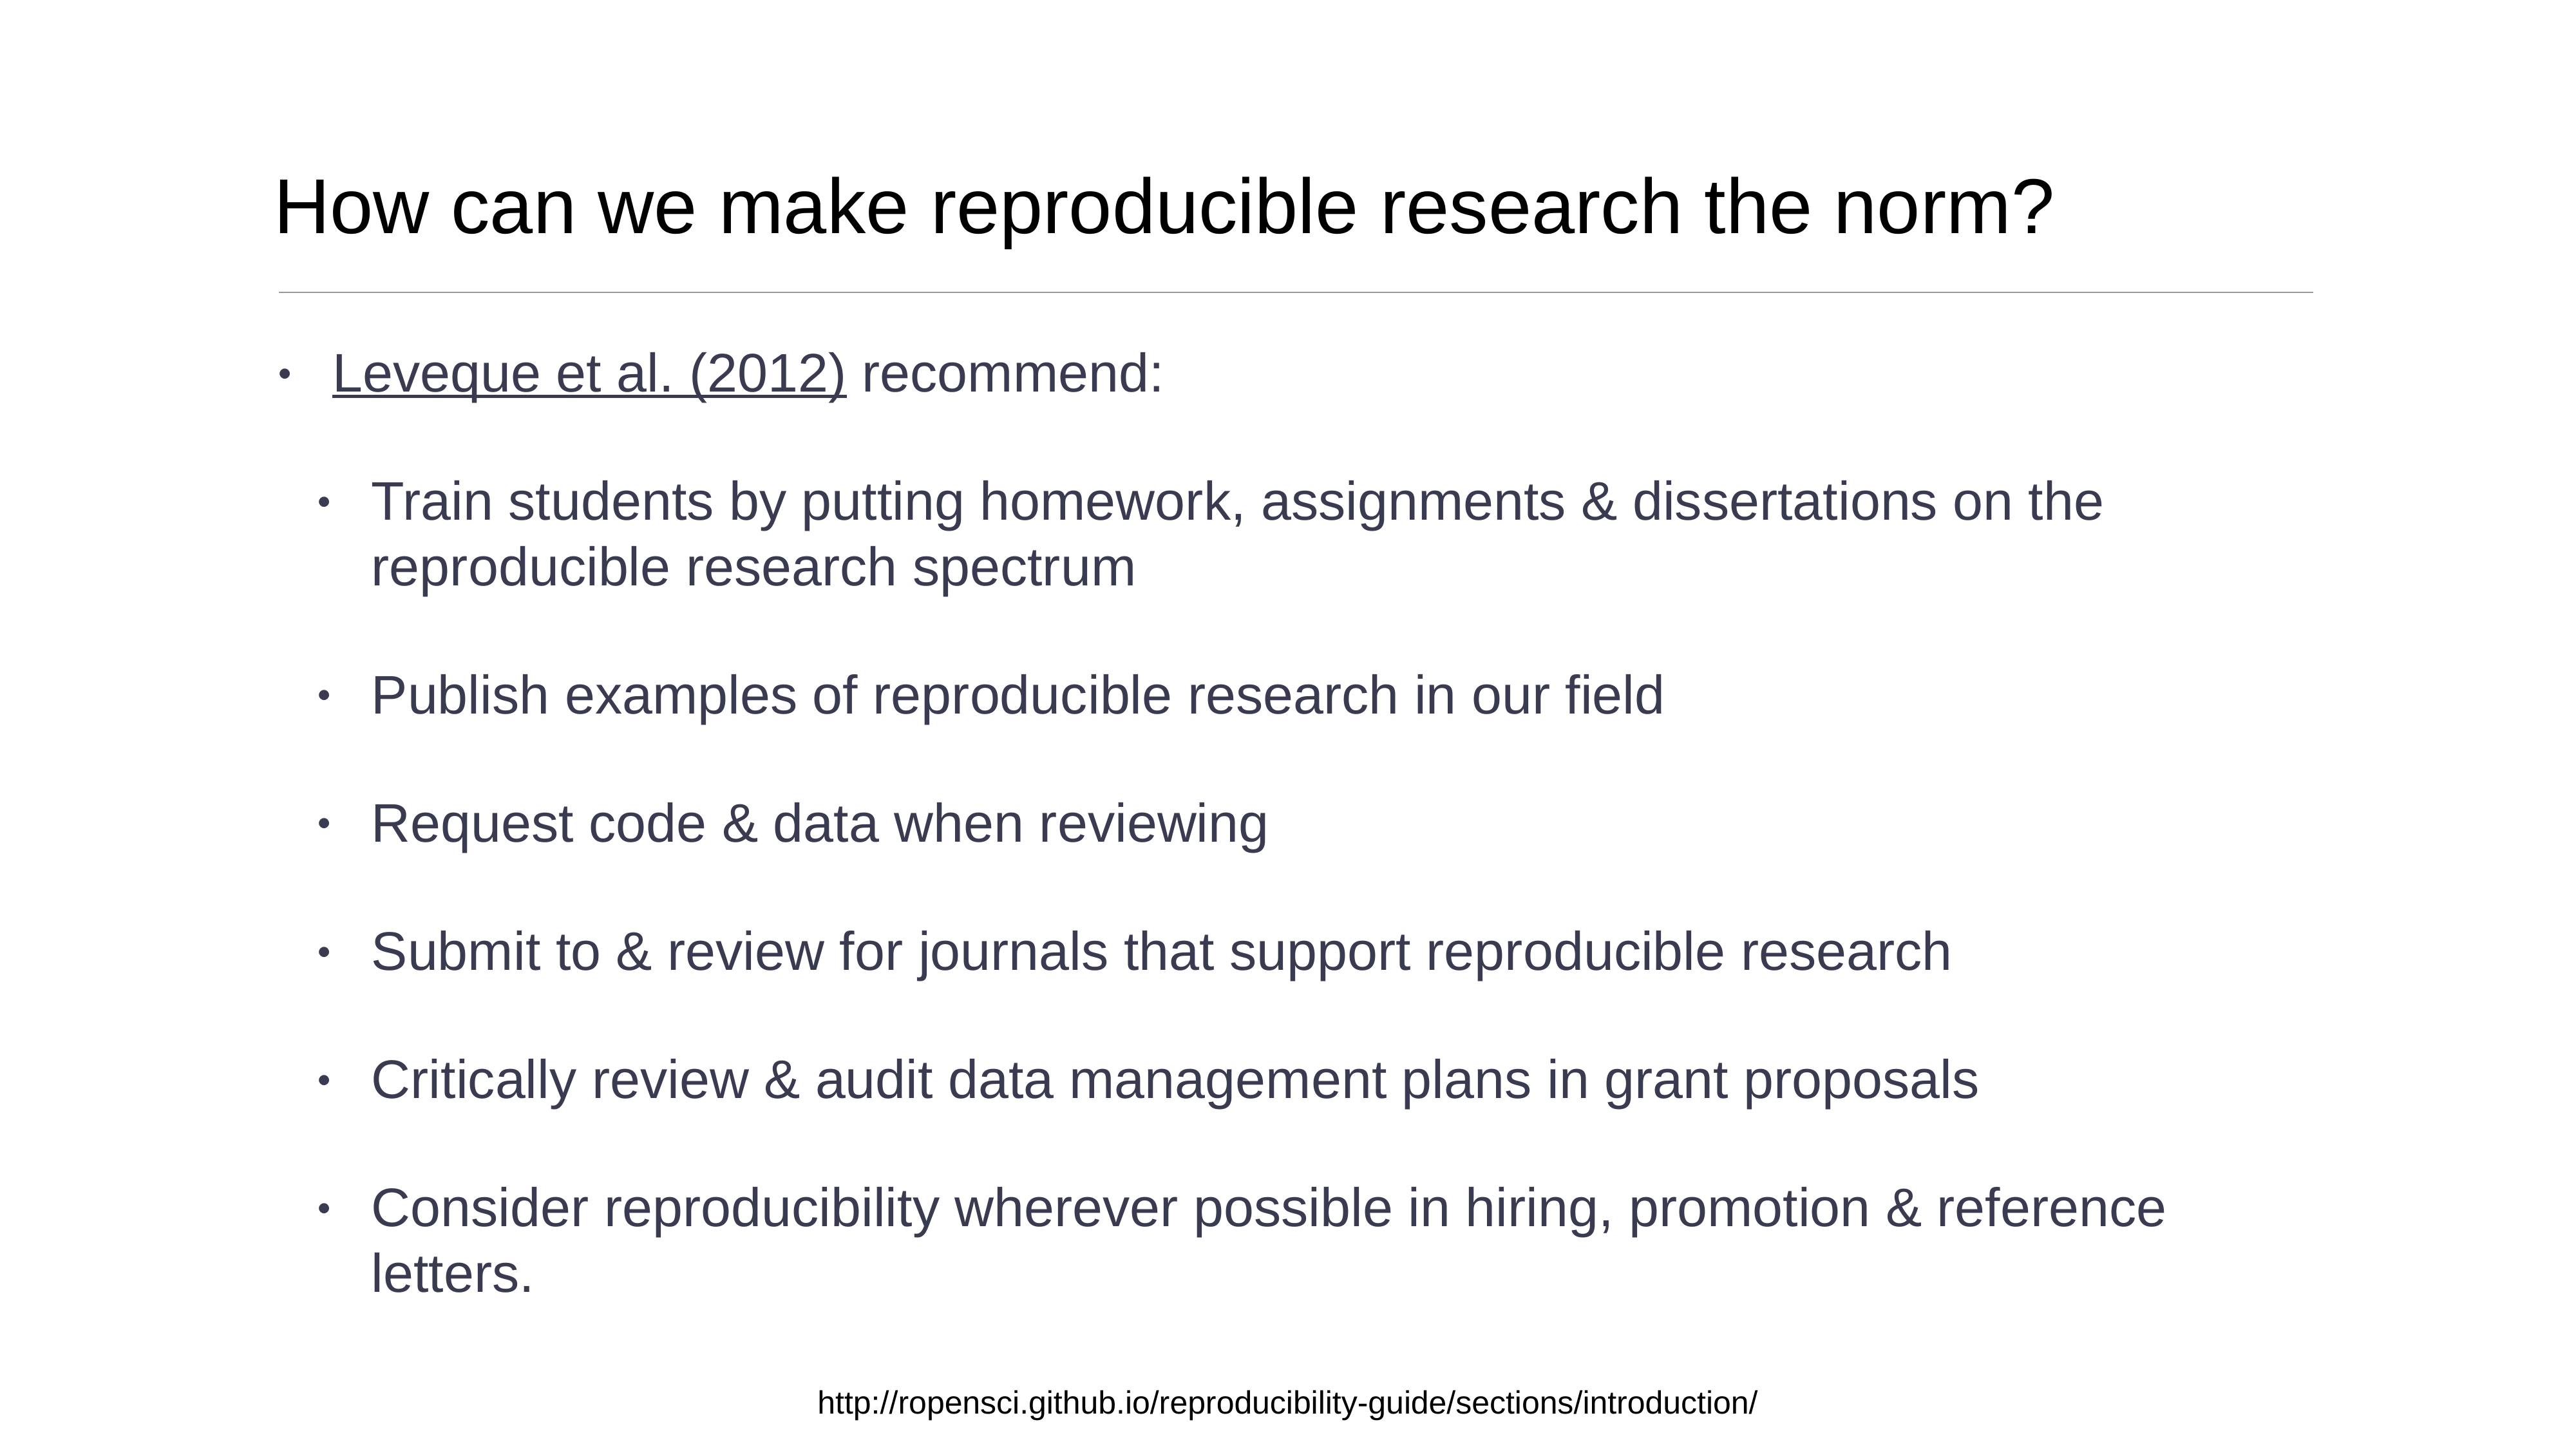

# How can we make reproducible research the norm?
Leveque et al. (2012) recommend:
Train students by putting homework, assignments & dissertations on the reproducible research spectrum
Publish examples of reproducible research in our field
Request code & data when reviewing
Submit to & review for journals that support reproducible research
Critically review & audit data management plans in grant proposals
Consider reproducibility wherever possible in hiring, promotion & reference letters.
http://ropensci.github.io/reproducibility-guide/sections/introduction/